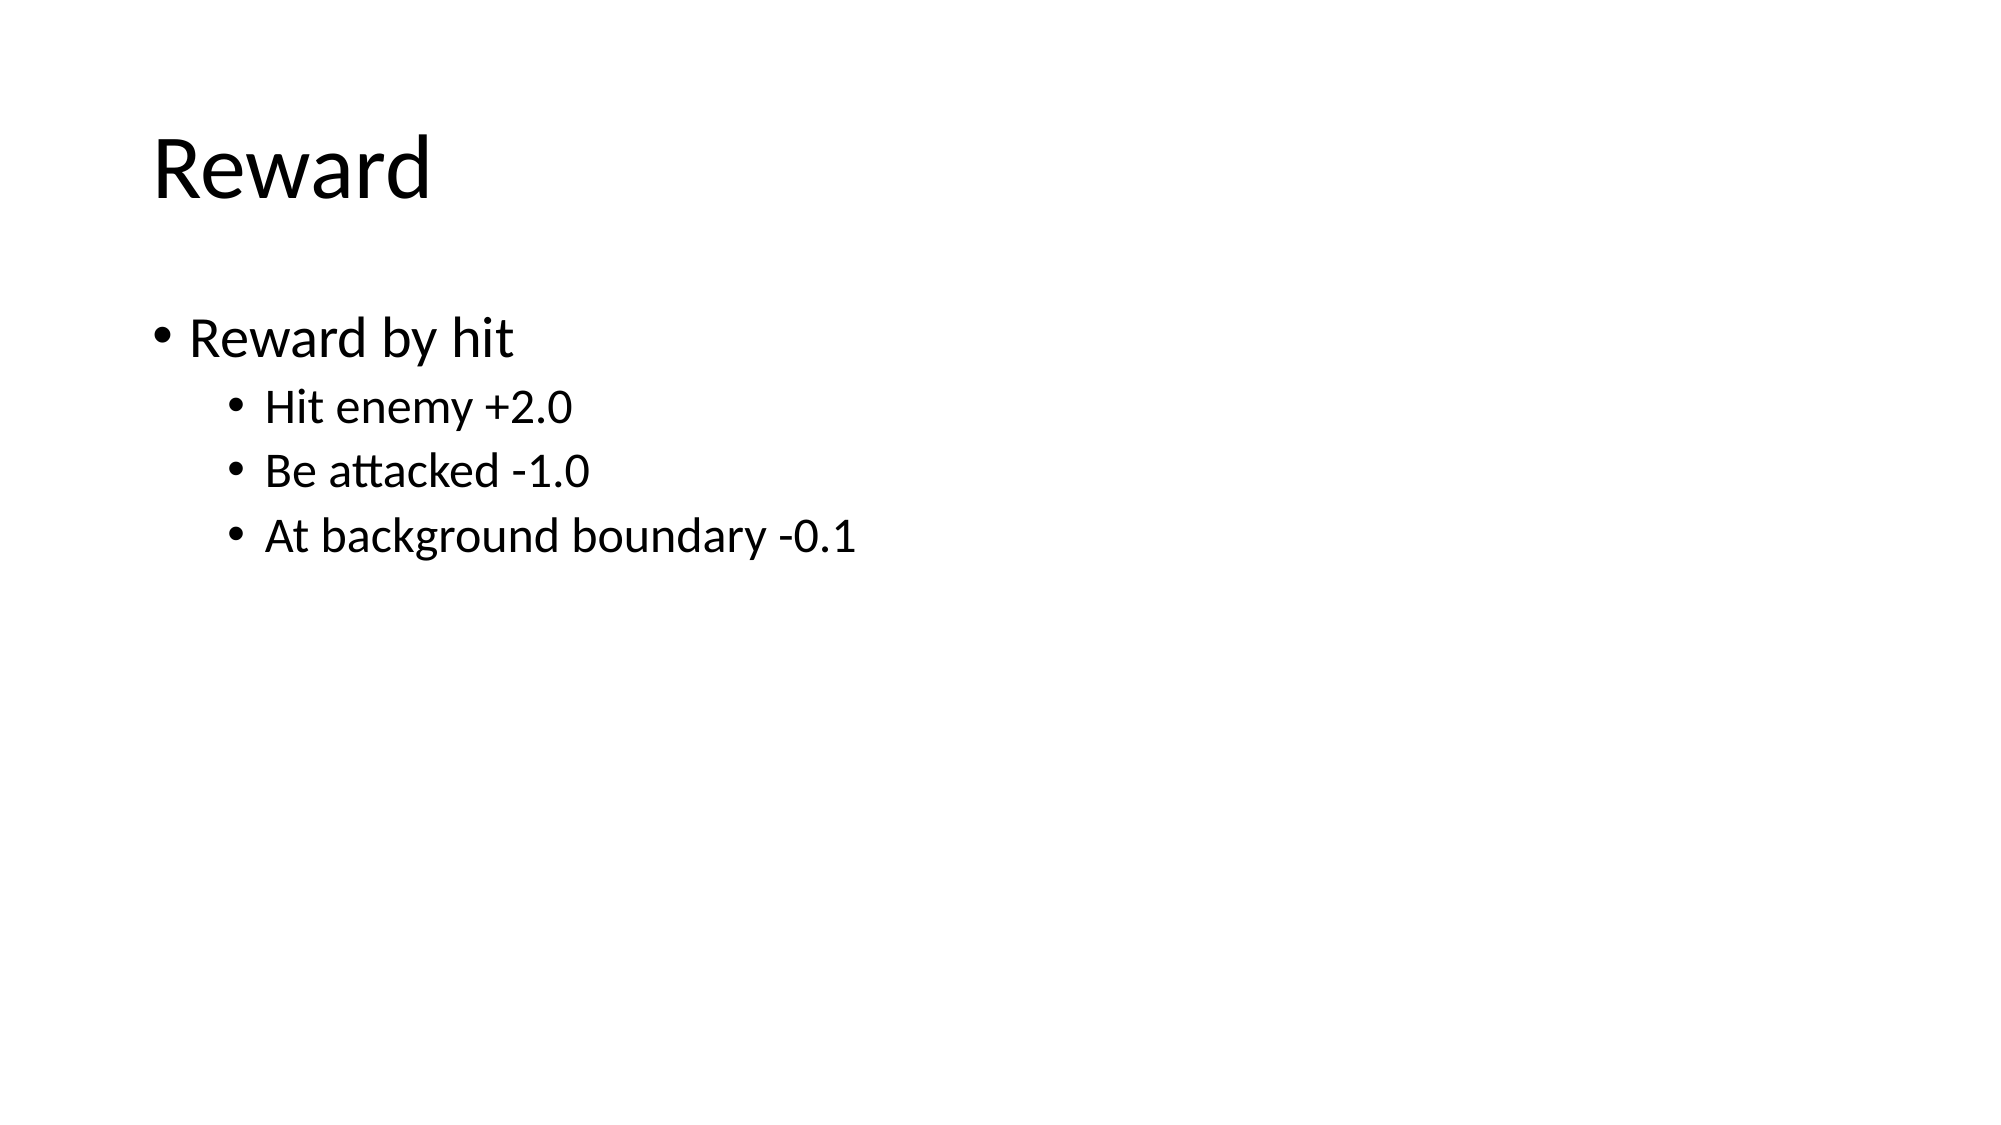

# Reward
Reward by hit
Hit enemy +2.0
Be attacked -1.0
At background boundary -0.1